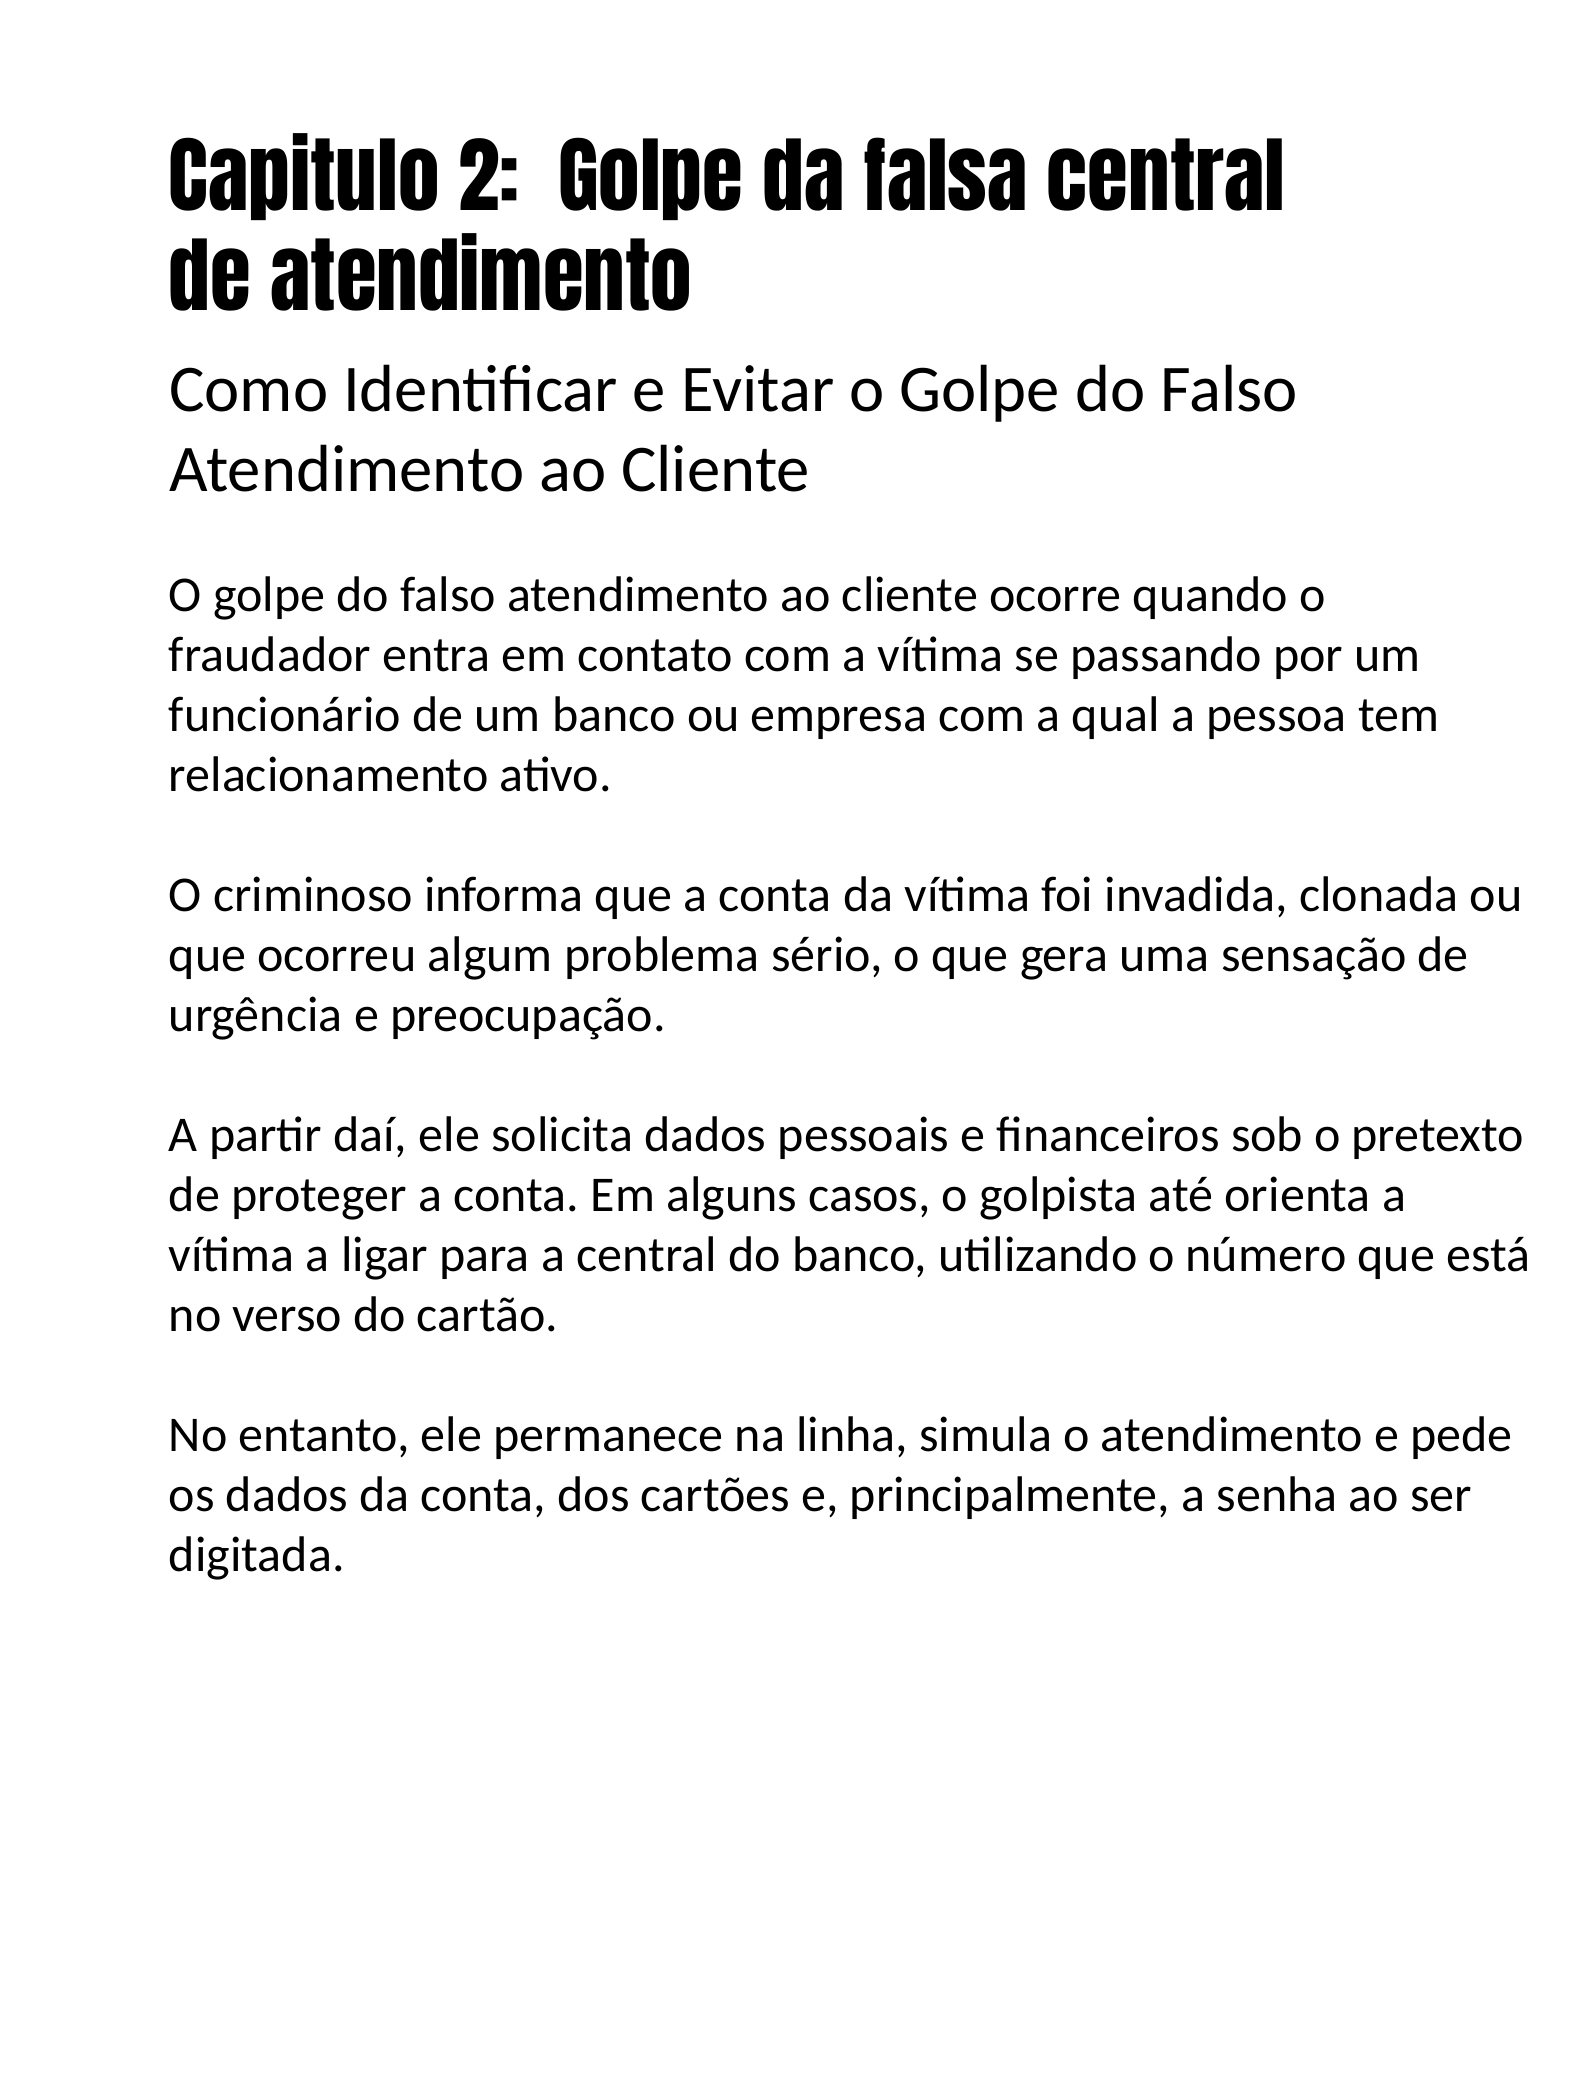

Capitulo 2:  Golpe da falsa central de atendimento
Como Identificar e Evitar o Golpe do Falso Atendimento ao Cliente
O golpe do falso atendimento ao cliente ocorre quando o fraudador entra em contato com a vítima se passando por um funcionário de um banco ou empresa com a qual a pessoa tem relacionamento ativo.

O criminoso informa que a conta da vítima foi invadida, clonada ou que ocorreu algum problema sério, o que gera uma sensação de urgência e preocupação.

A partir daí, ele solicita dados pessoais e financeiros sob o pretexto de proteger a conta. Em alguns casos, o golpista até orienta a vítima a ligar para a central do banco, utilizando o número que está no verso do cartão.

No entanto, ele permanece na linha, simula o atendimento e pede os dados da conta, dos cartões e, principalmente, a senha ao ser digitada.